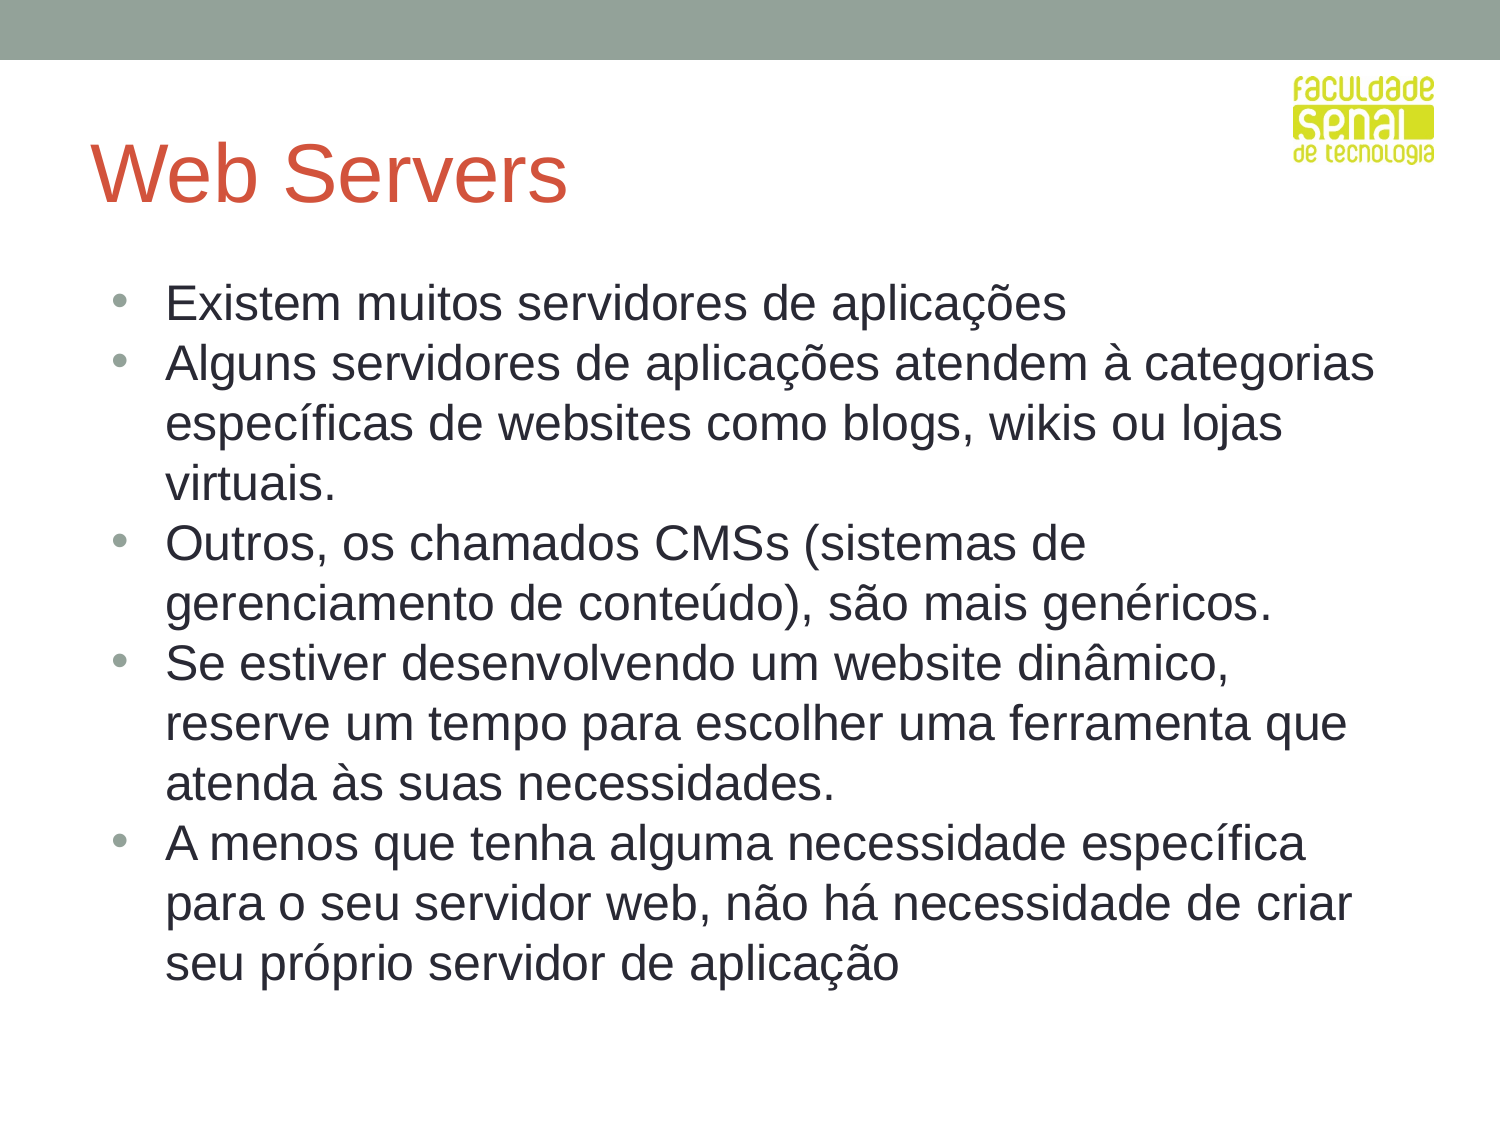

# Web Servers
Existem muitos servidores de aplicações
Alguns servidores de aplicações atendem à categorias específicas de websites como blogs, wikis ou lojas virtuais.
Outros, os chamados CMSs (sistemas de gerenciamento de conteúdo), são mais genéricos.
Se estiver desenvolvendo um website dinâmico, reserve um tempo para escolher uma ferramenta que atenda às suas necessidades.
A menos que tenha alguma necessidade específica para o seu servidor web, não há necessidade de criar seu próprio servidor de aplicação